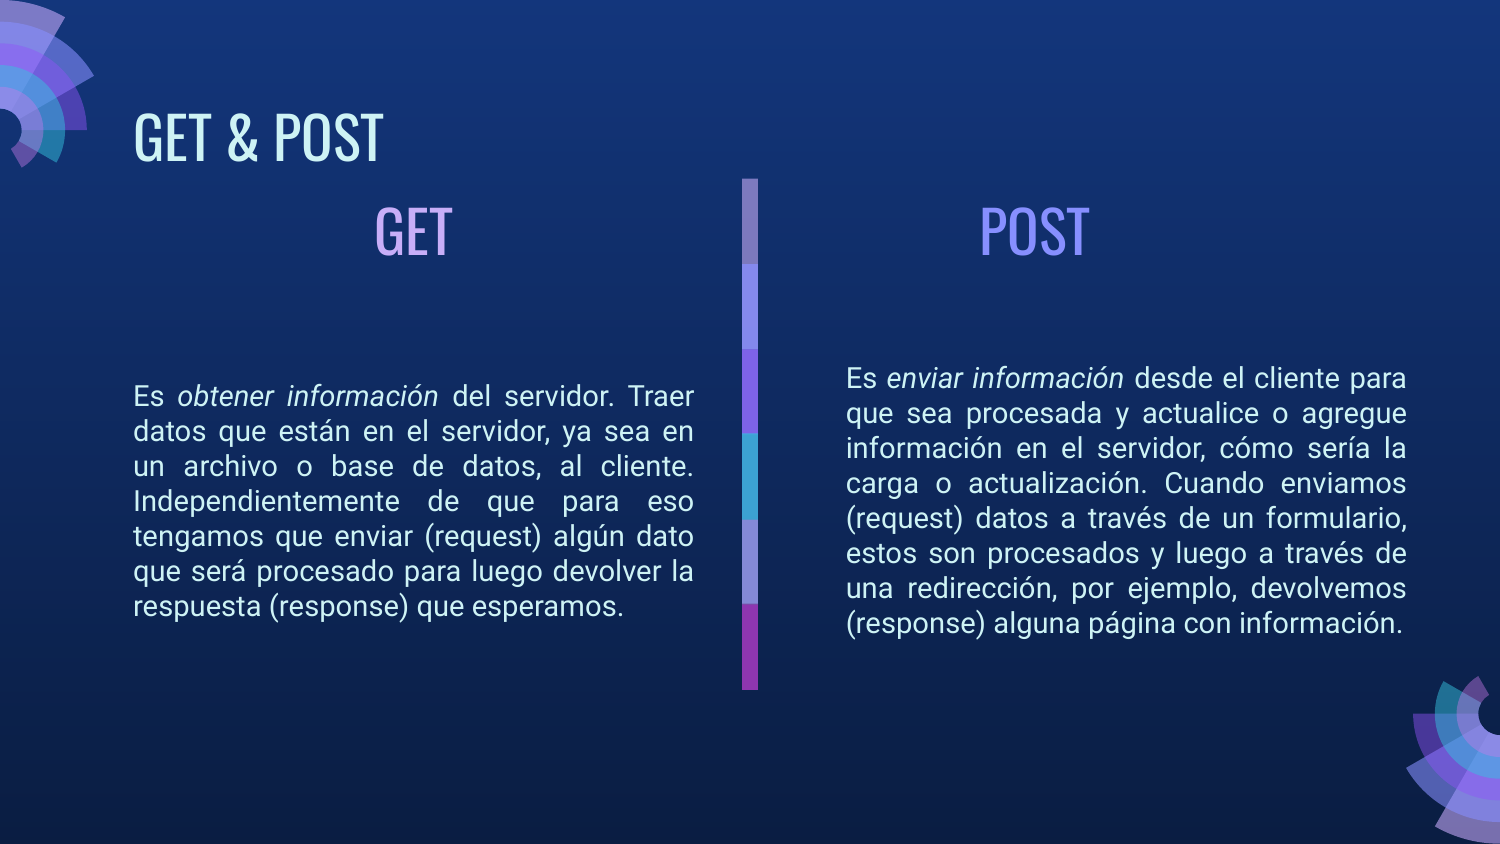

GET & POST
GET
# POST
Es obtener información del servidor. Traer datos que están en el servidor, ya sea en un archivo o base de datos, al cliente. Independientemente de que para eso tengamos que enviar (request) algún dato que será procesado para luego devolver la respuesta (response) que esperamos.
Es enviar información desde el cliente para que sea procesada y actualice o agregue información en el servidor, cómo sería la carga o actualización. Cuando enviamos (request) datos a través de un formulario, estos son procesados y luego a través de una redirección, por ejemplo, devolvemos (response) alguna página con información.